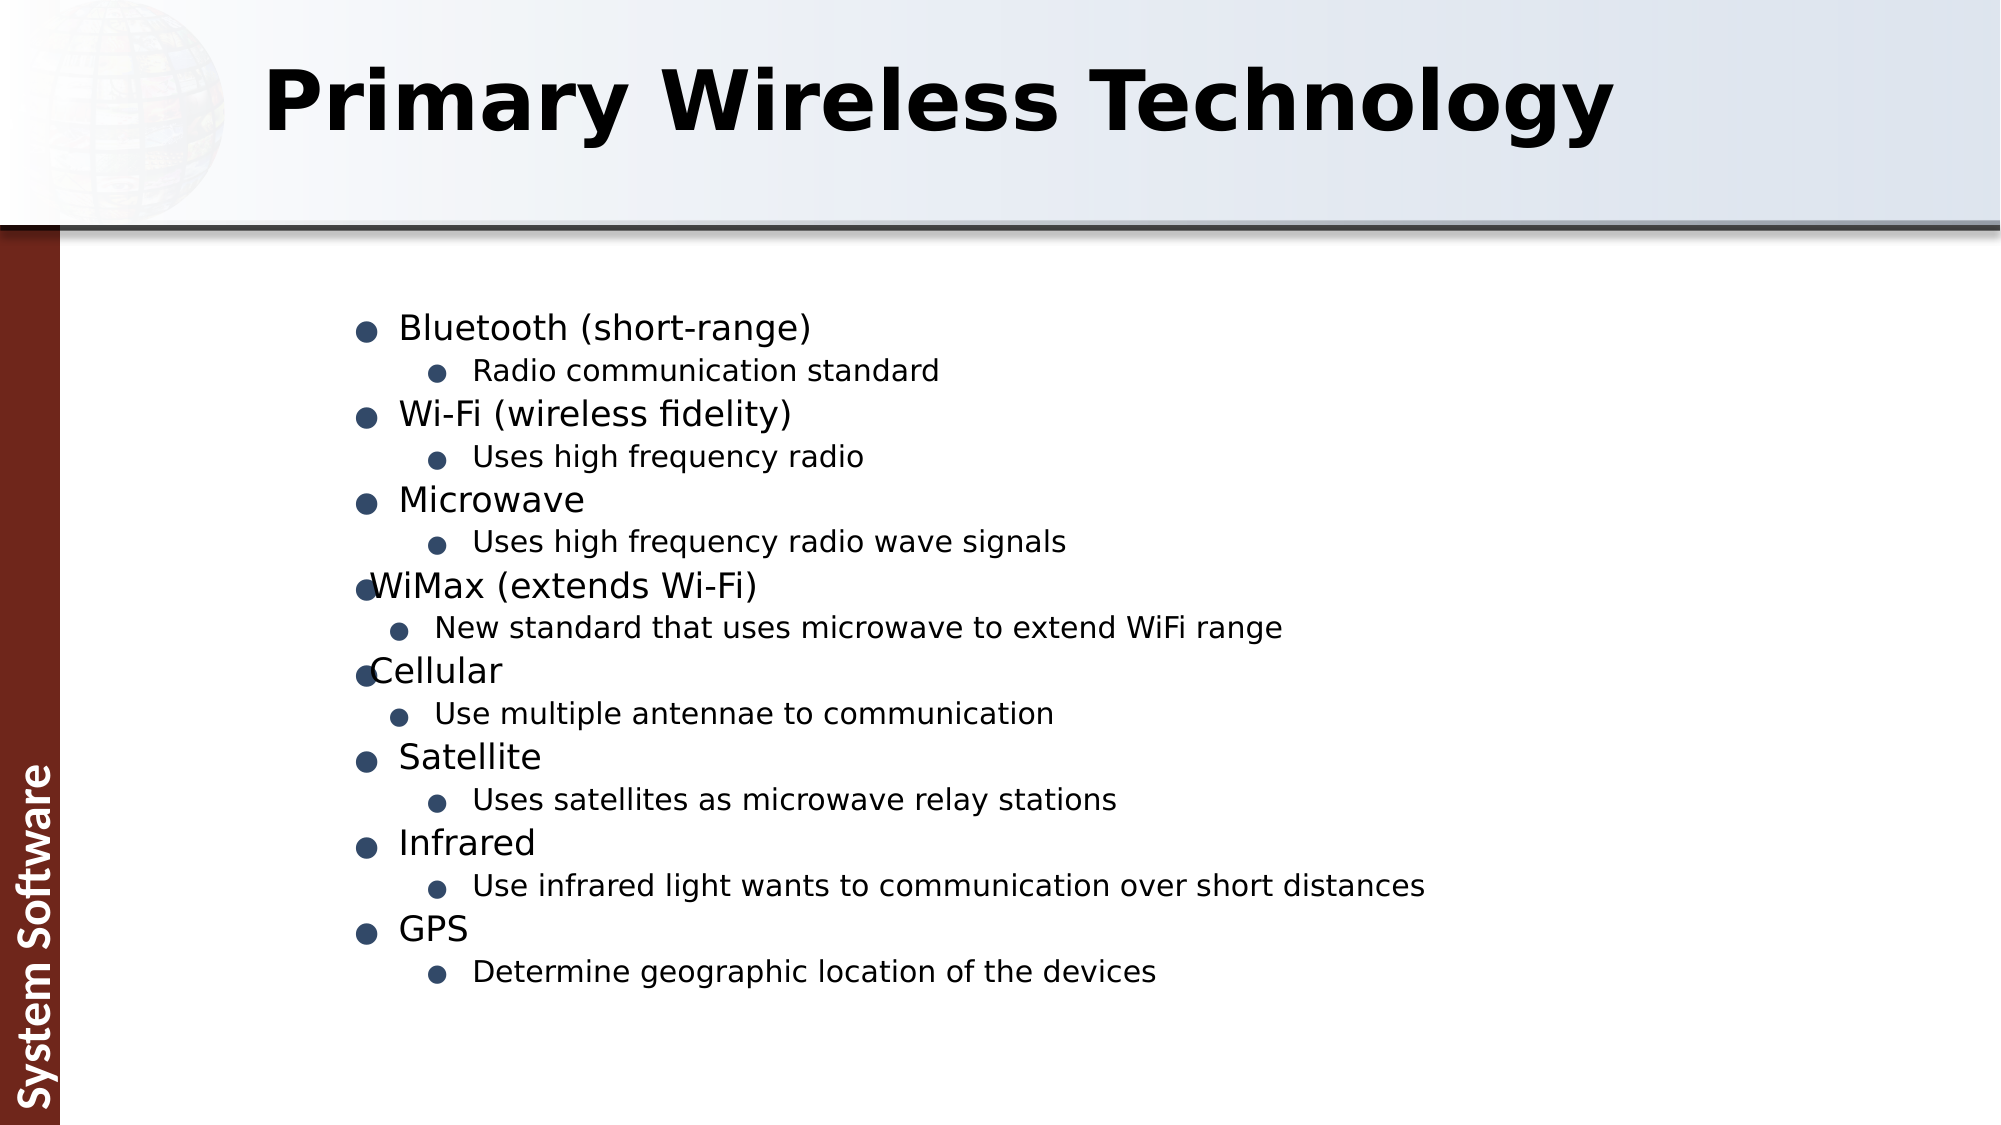

# Primary Wireless Technology
Bluetooth (short-range)
Radio communication standard
Wi-Fi (wireless fidelity)
Uses high frequency radio
Microwave
Uses high frequency radio wave signals
WiMax (extends Wi-Fi)
New standard that uses microwave to extend WiFi range
Cellular
Use multiple antennae to communication
Satellite
Uses satellites as microwave relay stations
Infrared
Use infrared light wants to communication over short distances
GPS
Determine geographic location of the devices